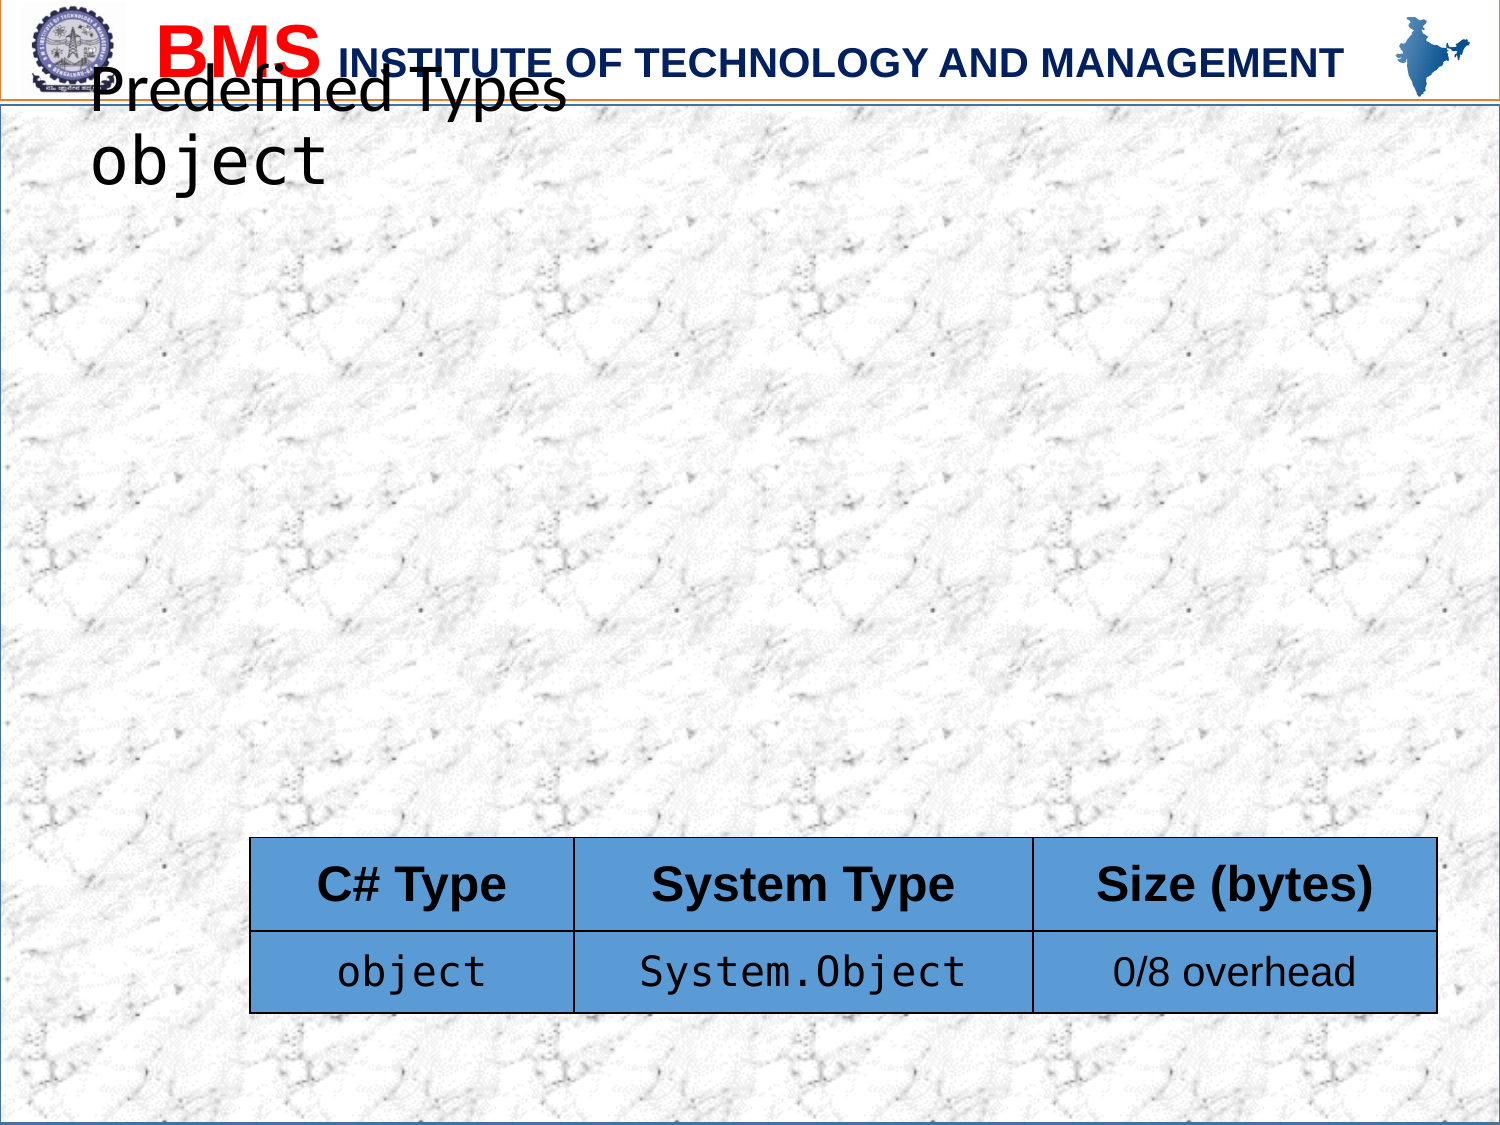

# Predefined Types object
Root of object hierarchy
Storage (book keeping) overhead
0 bytes for value types
8 bytes for reference types
An actual reference (not the object)
uses 4 bytes
| C# Type | System Type | Size (bytes) |
| --- | --- | --- |
| object | System.Object | 0/8 overhead |